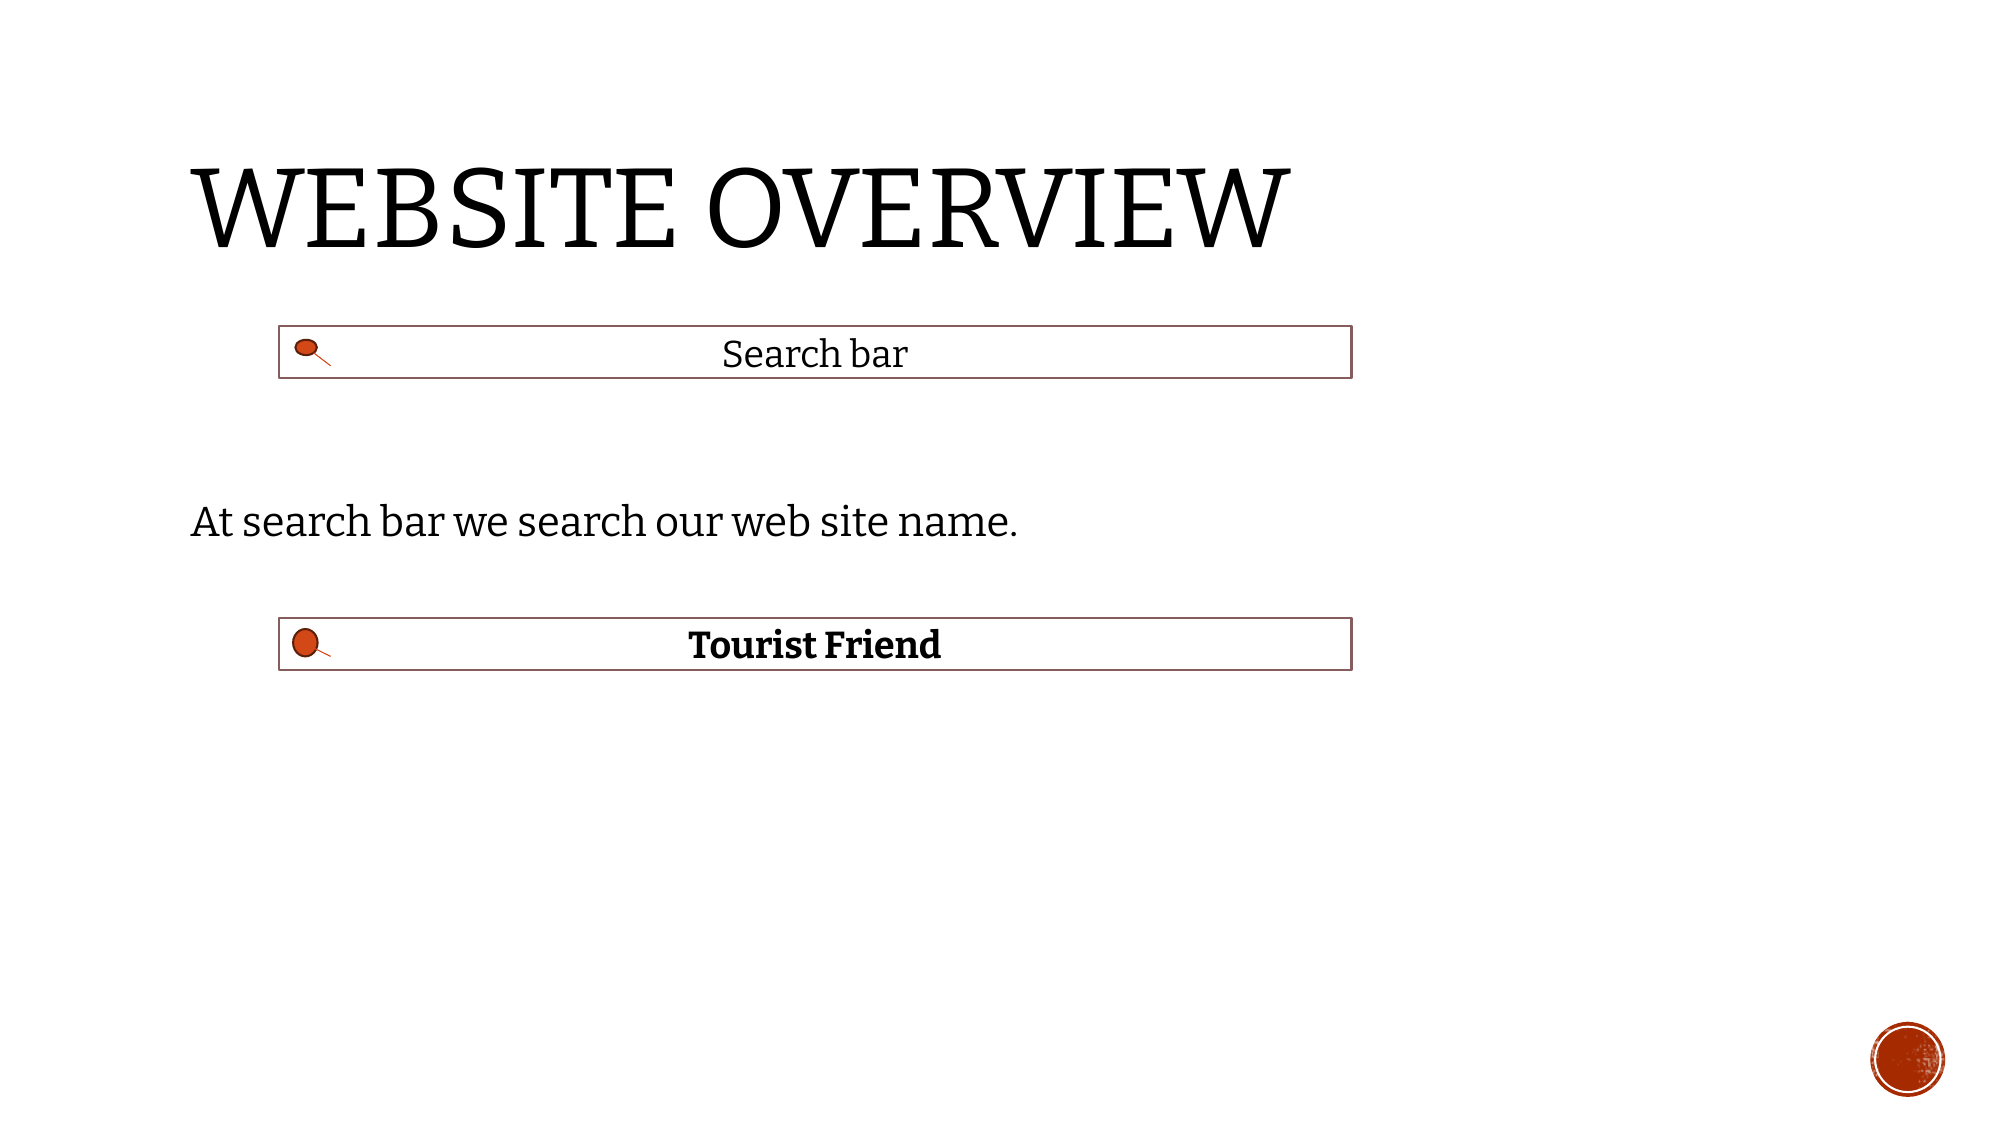

# WEBSITE OVERVIEW
Search bar

At search bar we search our web site name.

Tourist Friend